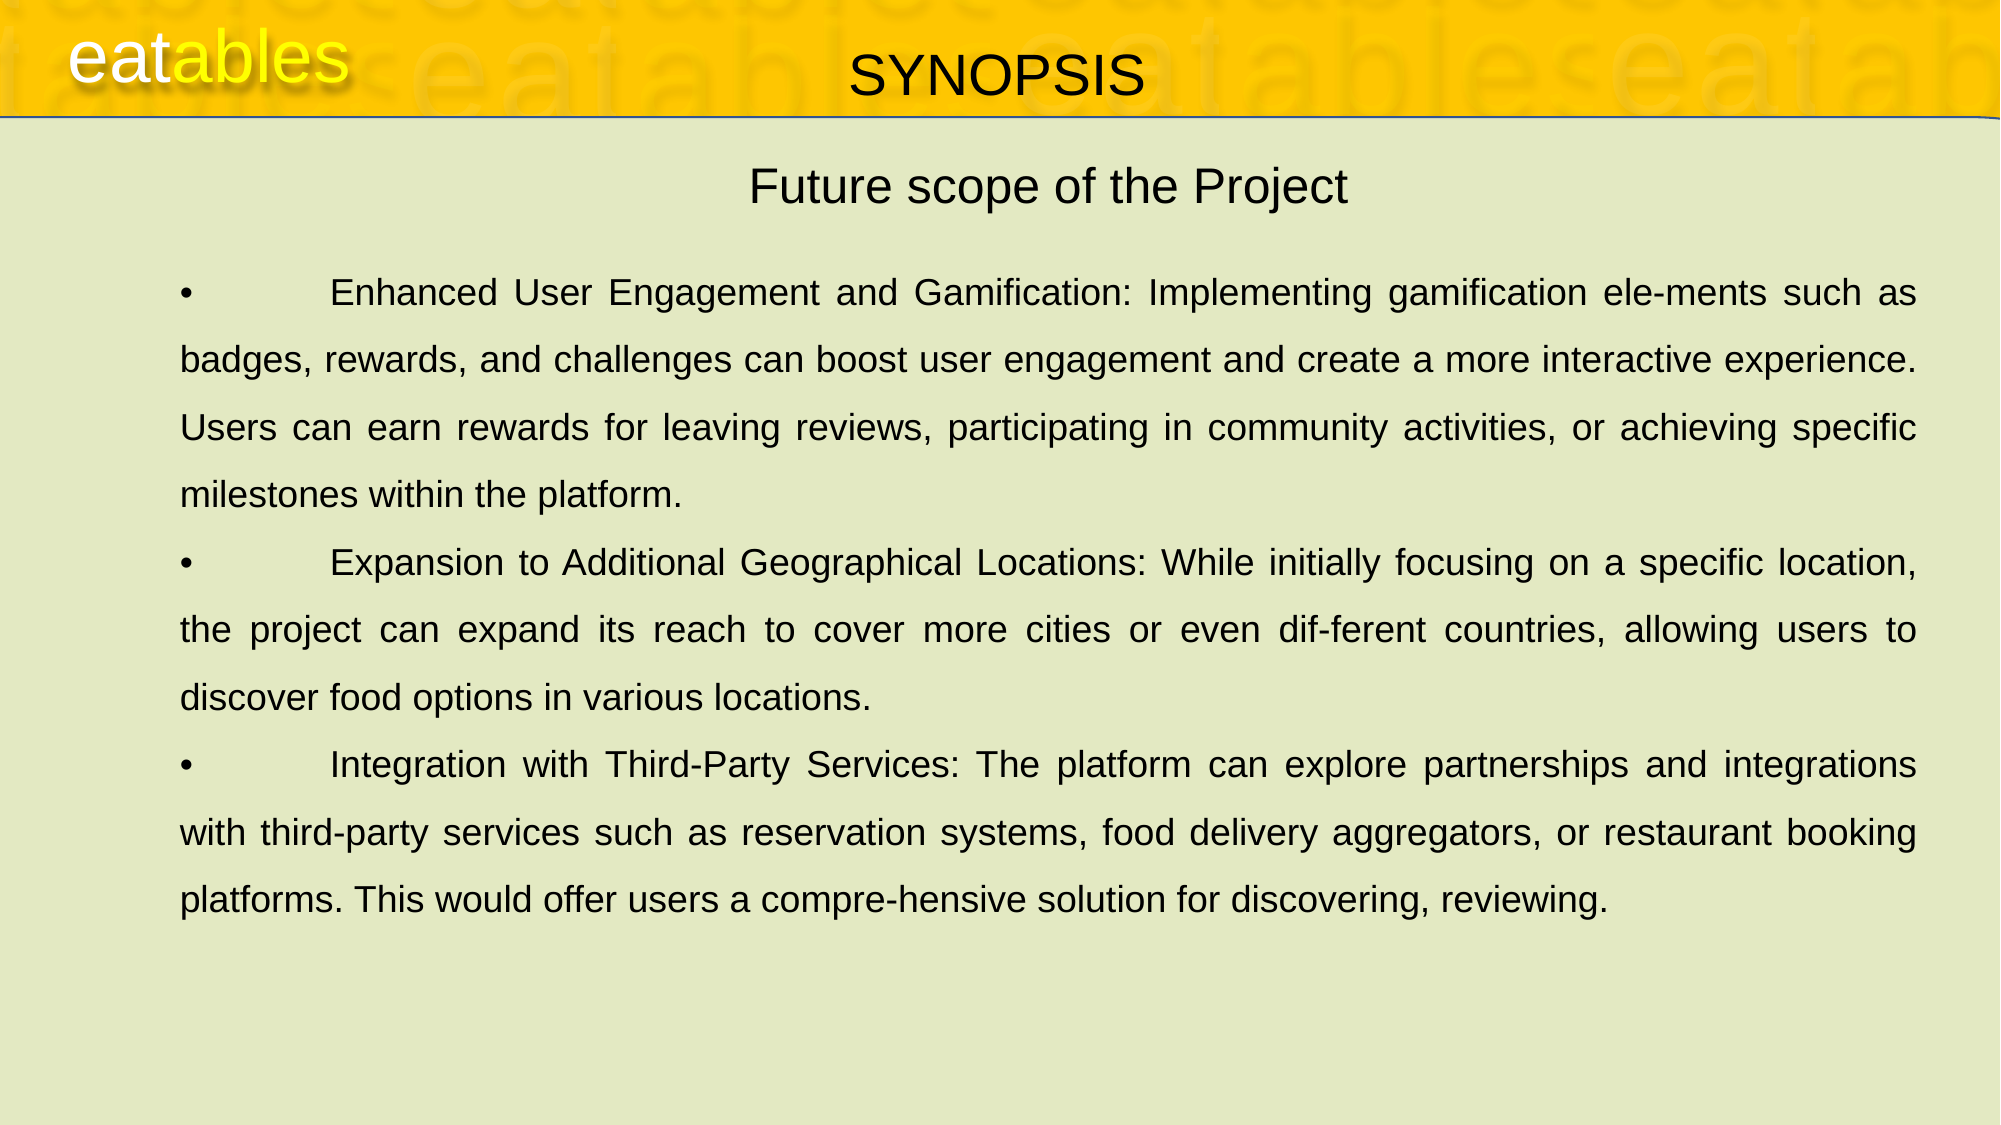

eatables
eatables
eatables
eatables
eatables
eatables
eatables
eatables
eatables
eatables
eatables
eatables
eatables
eatables
eatables
eatables
eatables
eatables
eatables
eatables
eatables
eatables
eatables
eatables
eatables
eatables
eatables
eatables
eatables
eatables
eatables
eatables
eatables
eatables
eatables
eatables
eatables
eatables
eatables
eatables
eatables
eatables
eatables
eatables
eatables

SRS

TESTCASES

DIAGRAMS
eatables
eatables
eatables
eatables
eatables
eatables
eatables
eatables
eatables
eatables
eatables
eatables
eatables
eatables
eatables
eatables
eatables
eatables
eatables
eatables
eatables
eatables
eatables
eatables
eatables
eatables
eatables
eatables
eatables
eatables
eatables
eatables
eatables
eatables
eatables
eatables
eatables
eatables
eatables
eatables
eatables
eatables
eatables
eatables
DOCUMENTATIONS
SYNOPSIS
Future scope of the Project

•	Enhanced User Engagement and Gamification: Implementing gamification ele-ments such as badges, rewards, and challenges can boost user engagement and create a more interactive experience. Users can earn rewards for leaving reviews, participating in community activities, or achieving specific milestones within the platform.
•	Expansion to Additional Geographical Locations: While initially focusing on a specific location, the project can expand its reach to cover more cities or even dif-ferent countries, allowing users to discover food options in various locations.
•	Integration with Third-Party Services: The platform can explore partnerships and integrations with third-party services such as reservation systems, food delivery aggregators, or restaurant booking platforms. This would offer users a compre-hensive solution for discovering, reviewing.